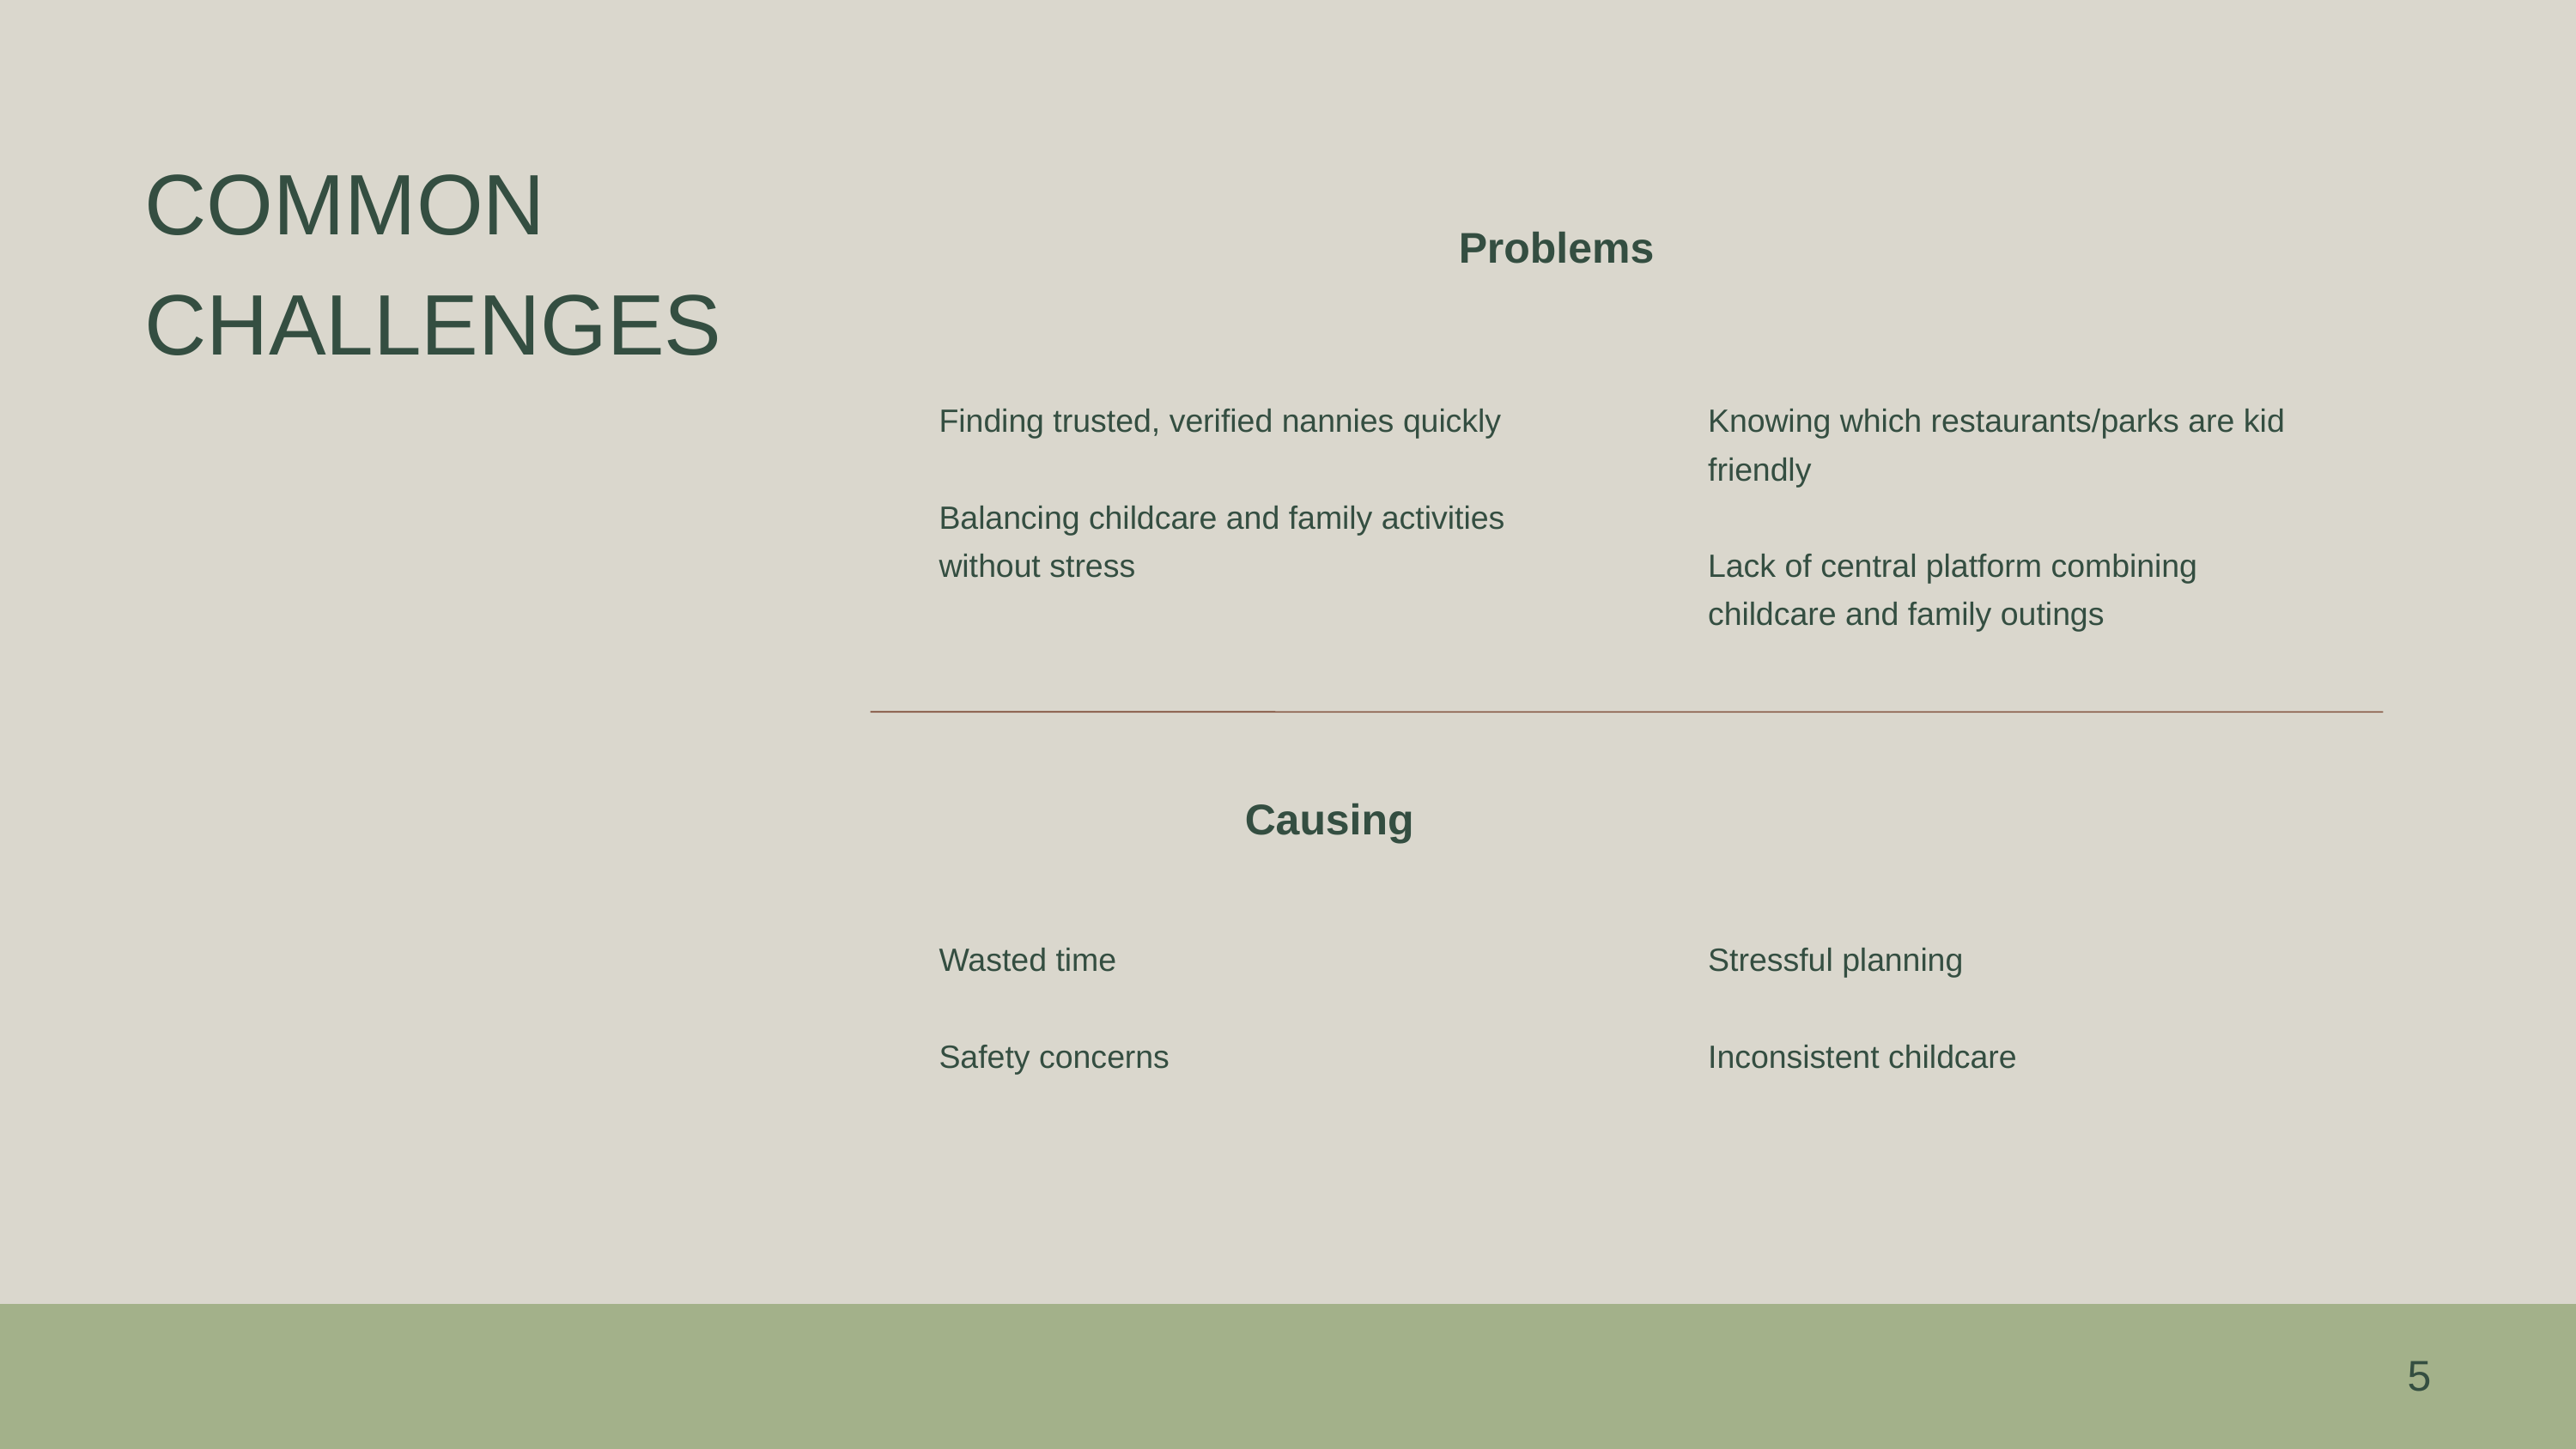

COMMON CHALLENGES
Problems
Finding trusted, verified nannies quickly

Balancing childcare and family activities without stress
Knowing which restaurants/parks are kid friendly

Lack of central platform combining childcare and family outings

Causing
Wasted time

Safety concerns
Stressful planning

Inconsistent childcare

5